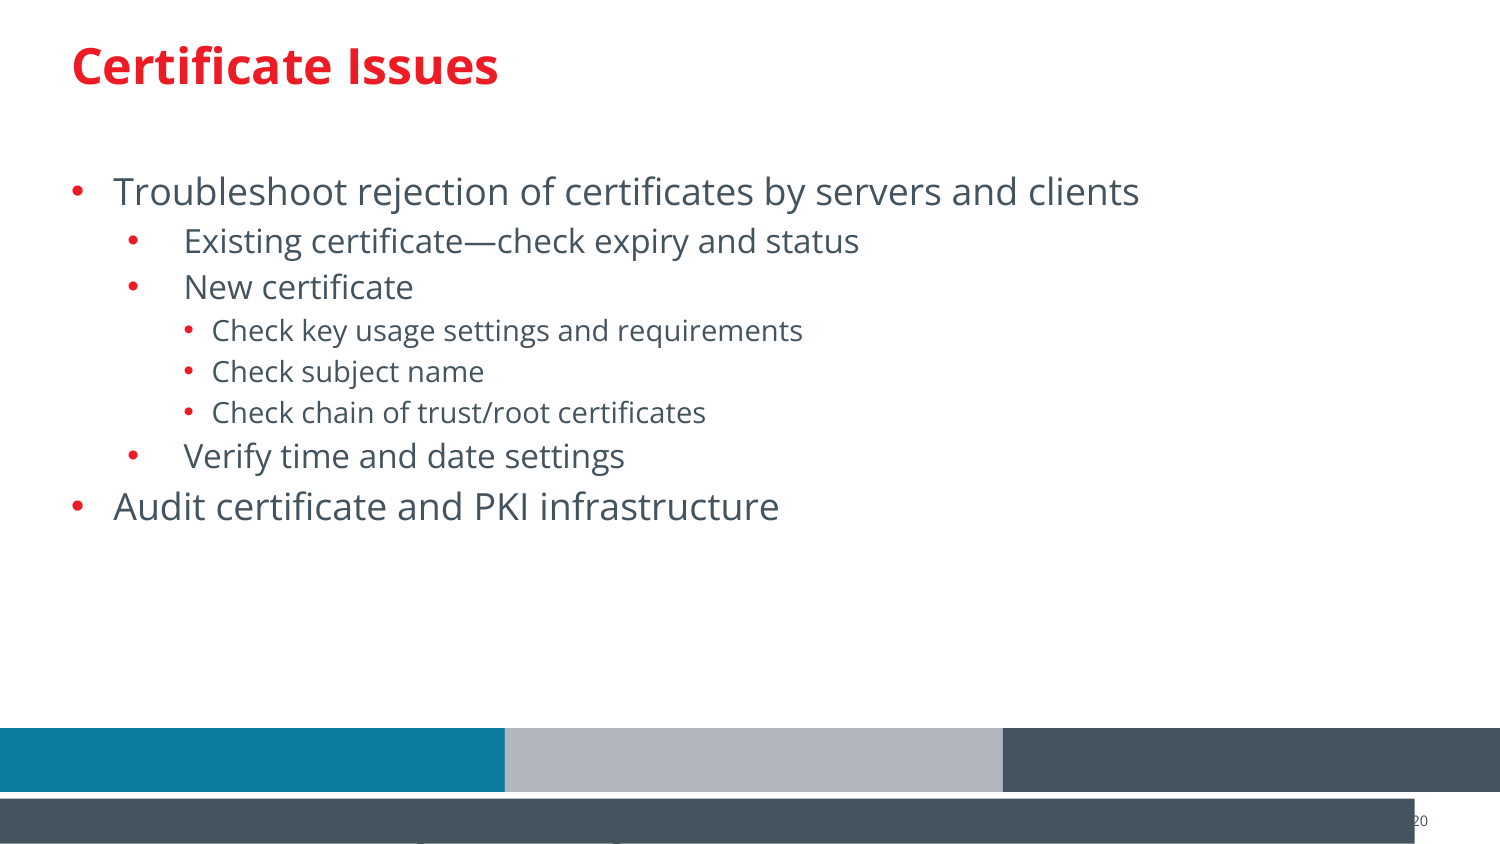

# Certificate Issues
Troubleshoot rejection of certificates by servers and clients
Existing certificate—check expiry and status
New certificate
Check key usage settings and requirements
Check subject name
Check chain of trust/root certificates
Verify time and date settings
Audit certificate and PKI infrastructure
M6S1 Introduction to Cybersecurity Defense
CompTIA Security+ Lesson 6 | Copyright © 2020 CompTIA Properties, LLC. All Rights Reserved.  |  CompTIA.org
20